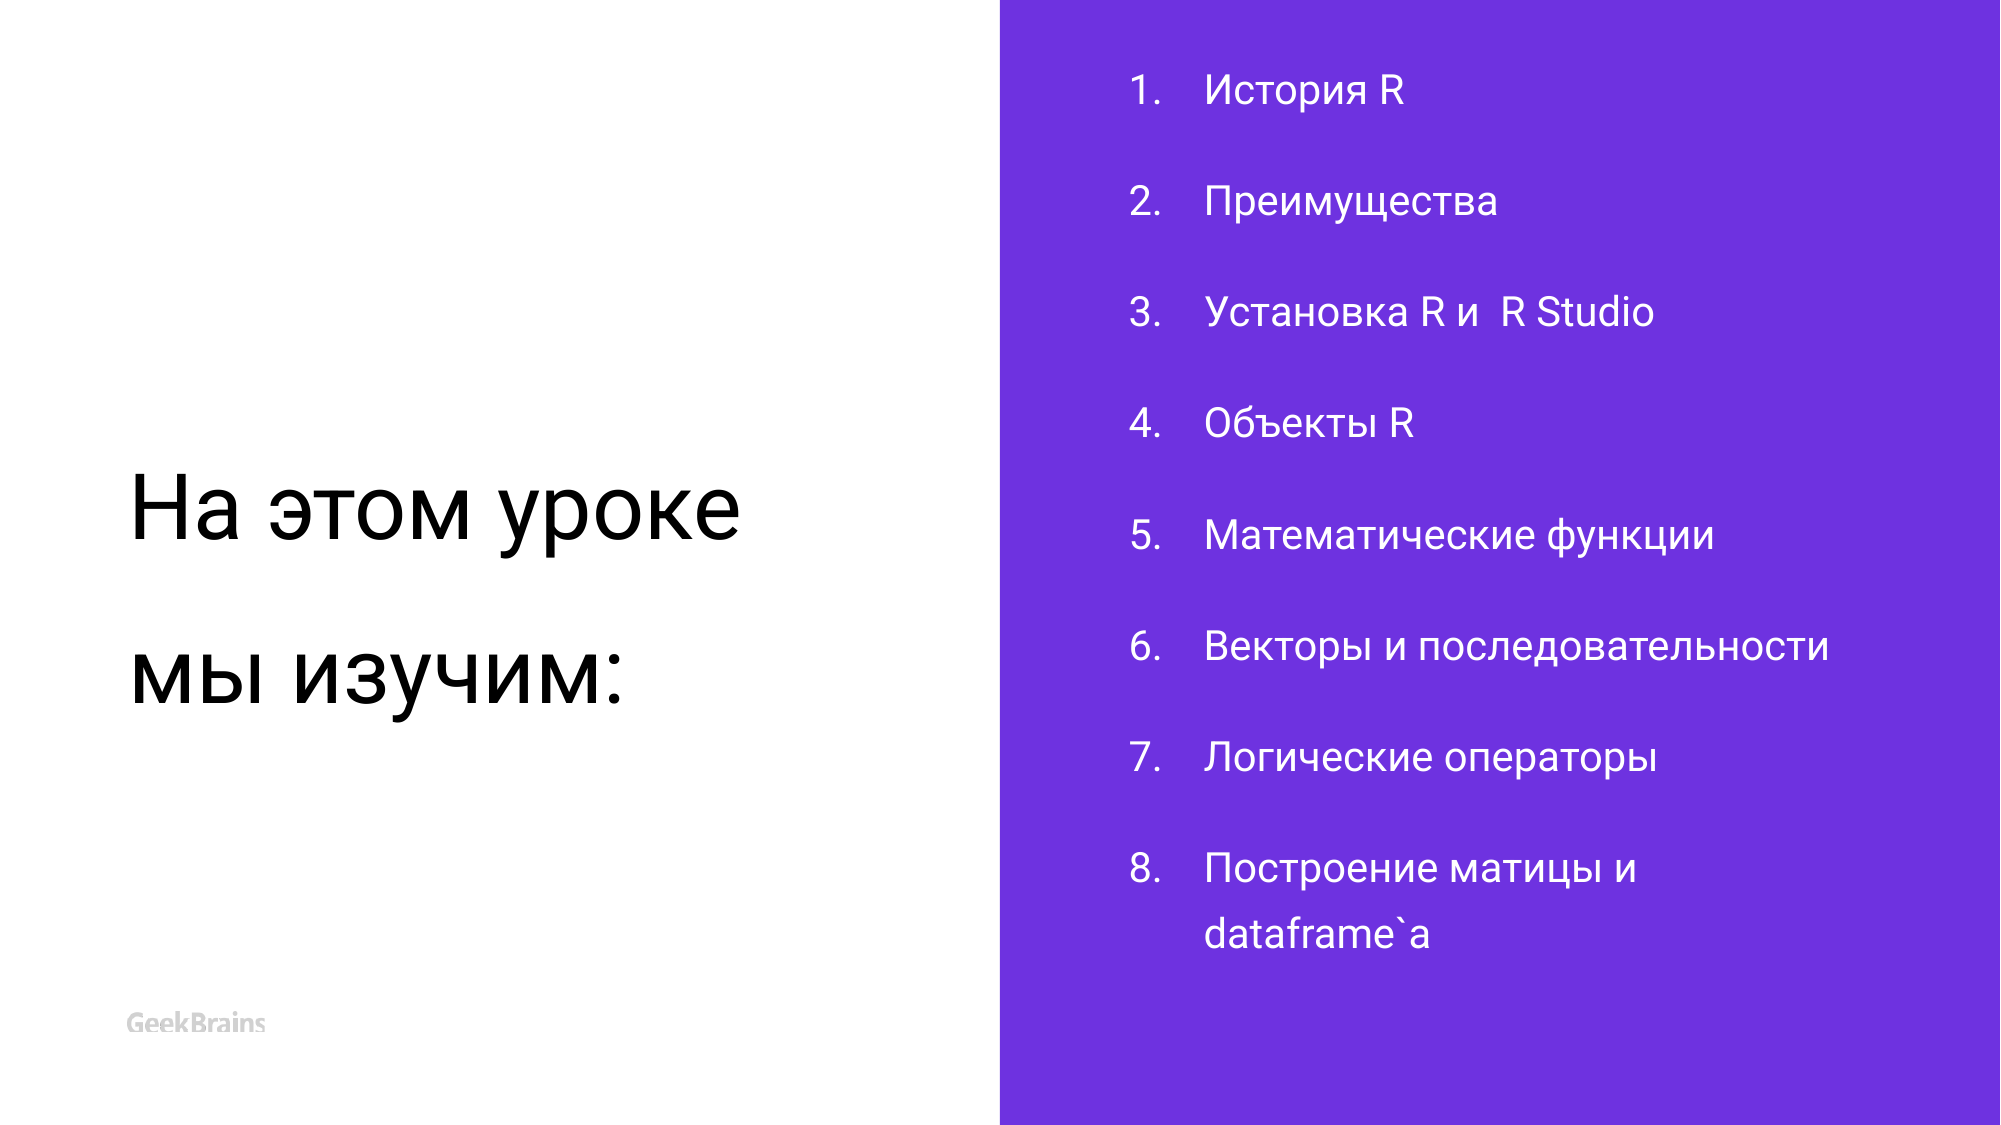

# На этом уроке мы изучим:

История R
Преимущества
Установка R и  R Studio
Объекты R
Математические функции
Векторы и последовательности
Логические операторы
Построение матицы и dataframe`а